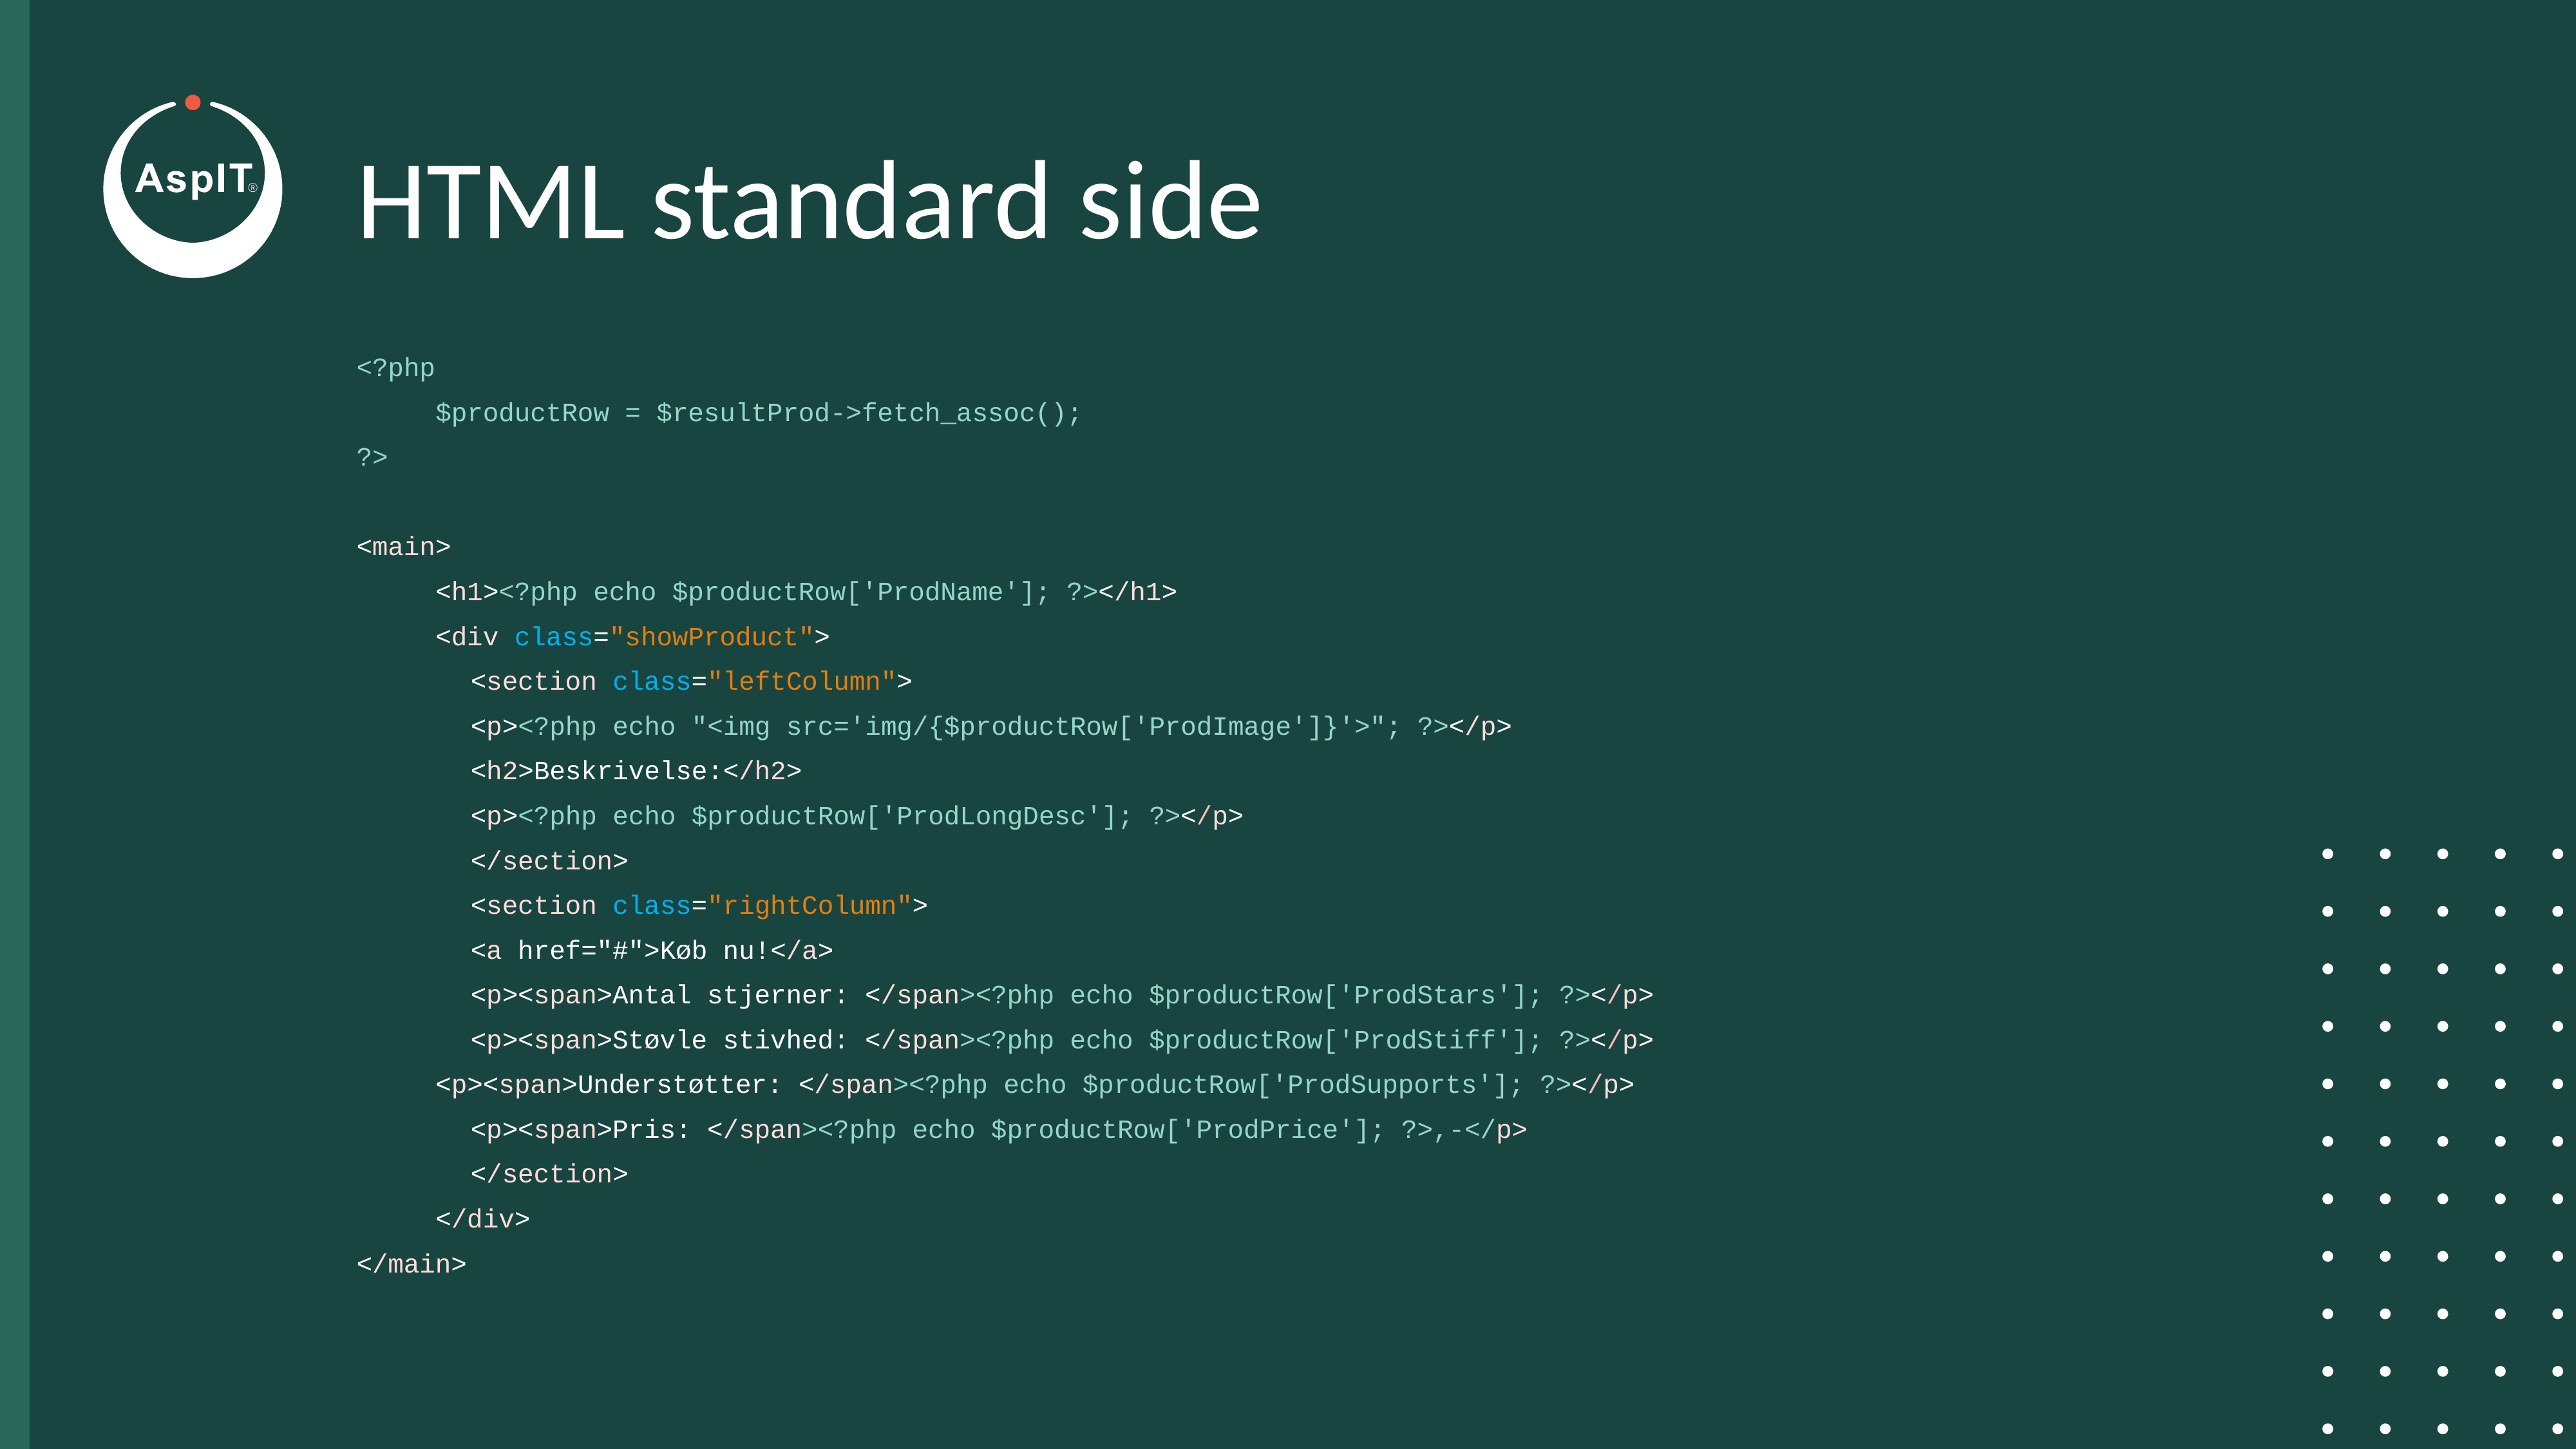

# HTML standard side
<?php
	$productRow = $resultProd->fetch_assoc();
?>

<main>
	<h1><?php echo $productRow['ProdName']; ?></h1>
	<div class="showProduct">
	<section class="leftColumn">
		<p><?php echo "<img src='img/{$productRow['ProdImage']}'>"; ?></p>
		<h2>Beskrivelse:</h2>
		<p><?php echo $productRow['ProdLongDesc']; ?></p>
	</section>
	<section class="rightColumn">
		<a href="#">Køb nu!</a>
		<p><span>Antal stjerner: </span><?php echo $productRow['ProdStars']; ?></p>
		<p><span>Støvle stivhed: </span><?php echo $productRow['ProdStiff']; ?></p>
			<p><span>Understøtter: </span><?php echo $productRow['ProdSupports']; ?></p>
		<p><span>Pris: </span><?php echo $productRow['ProdPrice']; ?>,-</p>
	</section>
	</div>
</main>